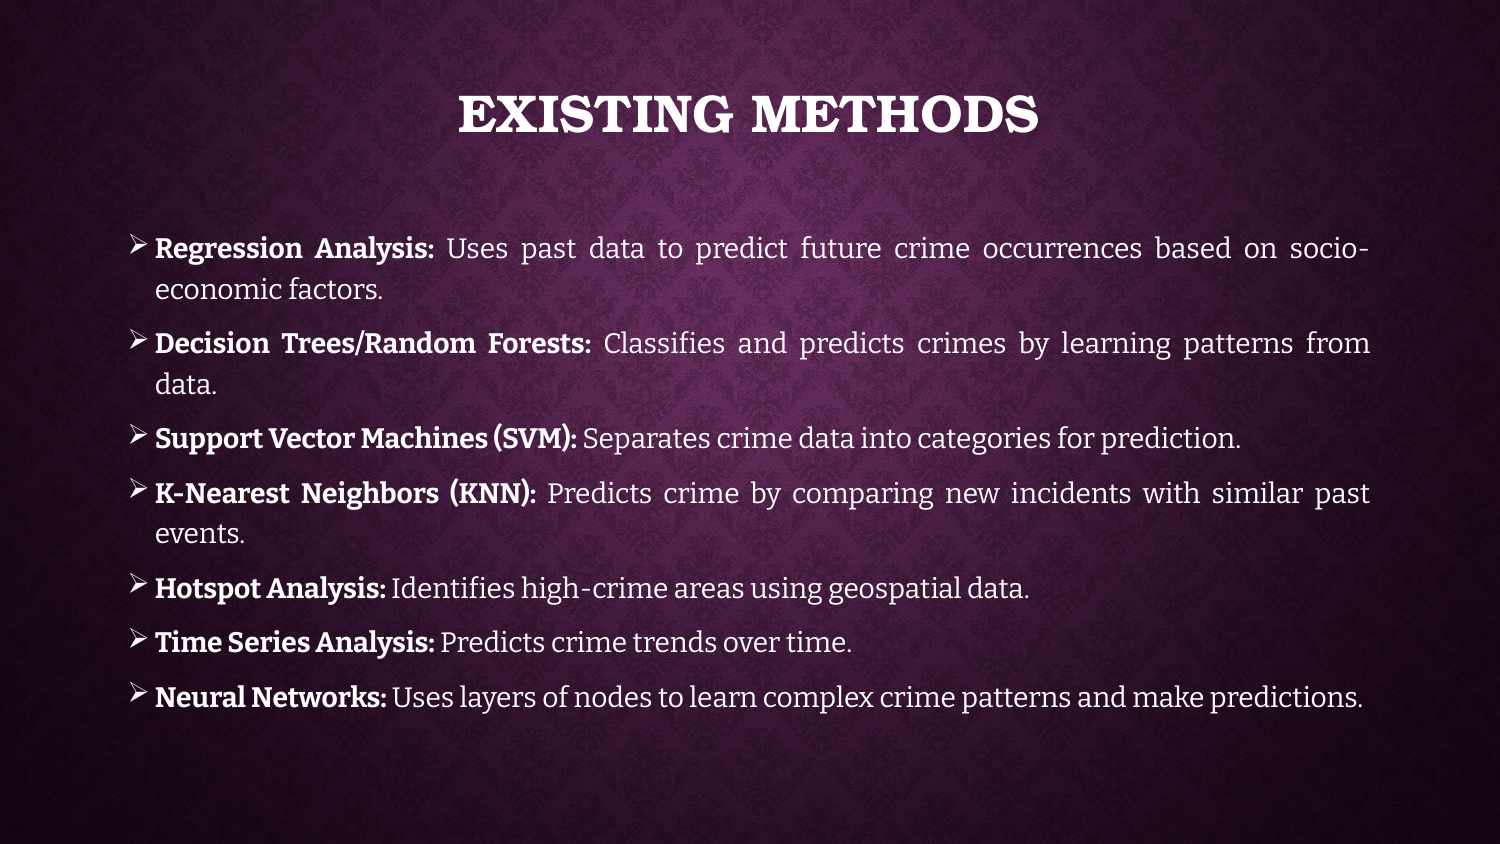

# Existing Methods
Regression Analysis: Uses past data to predict future crime occurrences based on socio-economic factors.
Decision Trees/Random Forests: Classifies and predicts crimes by learning patterns from data.
Support Vector Machines (SVM): Separates crime data into categories for prediction.
K-Nearest Neighbors (KNN): Predicts crime by comparing new incidents with similar past events.
Hotspot Analysis: Identifies high-crime areas using geospatial data.
Time Series Analysis: Predicts crime trends over time.
Neural Networks: Uses layers of nodes to learn complex crime patterns and make predictions.